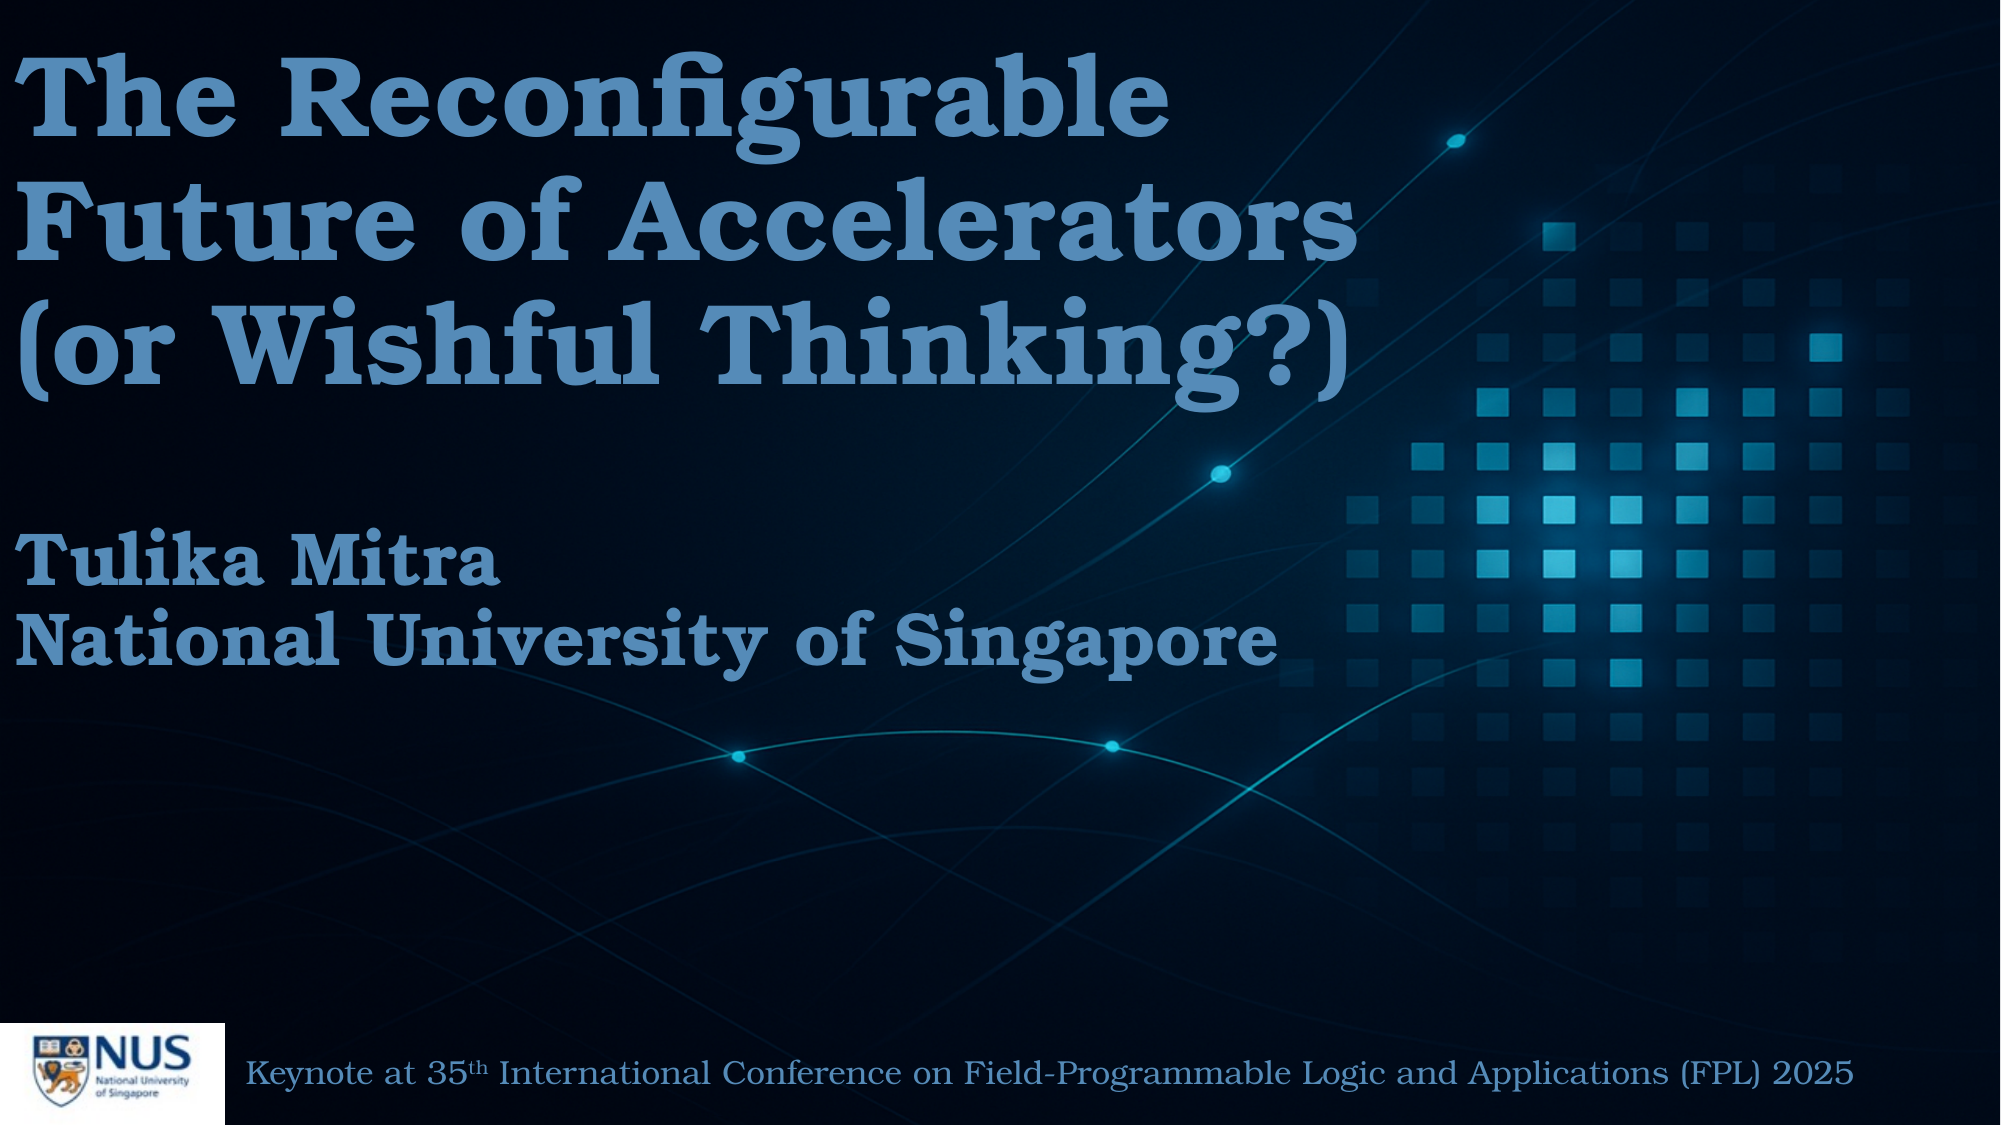

# The Reconfigurable Future of Accelerators (or Wishful Thinking?)
Tulika Mitra
National University of Singapore

Keynote at 35th International Conference on Field-Programmable Logic and Applications (FPL) 2025